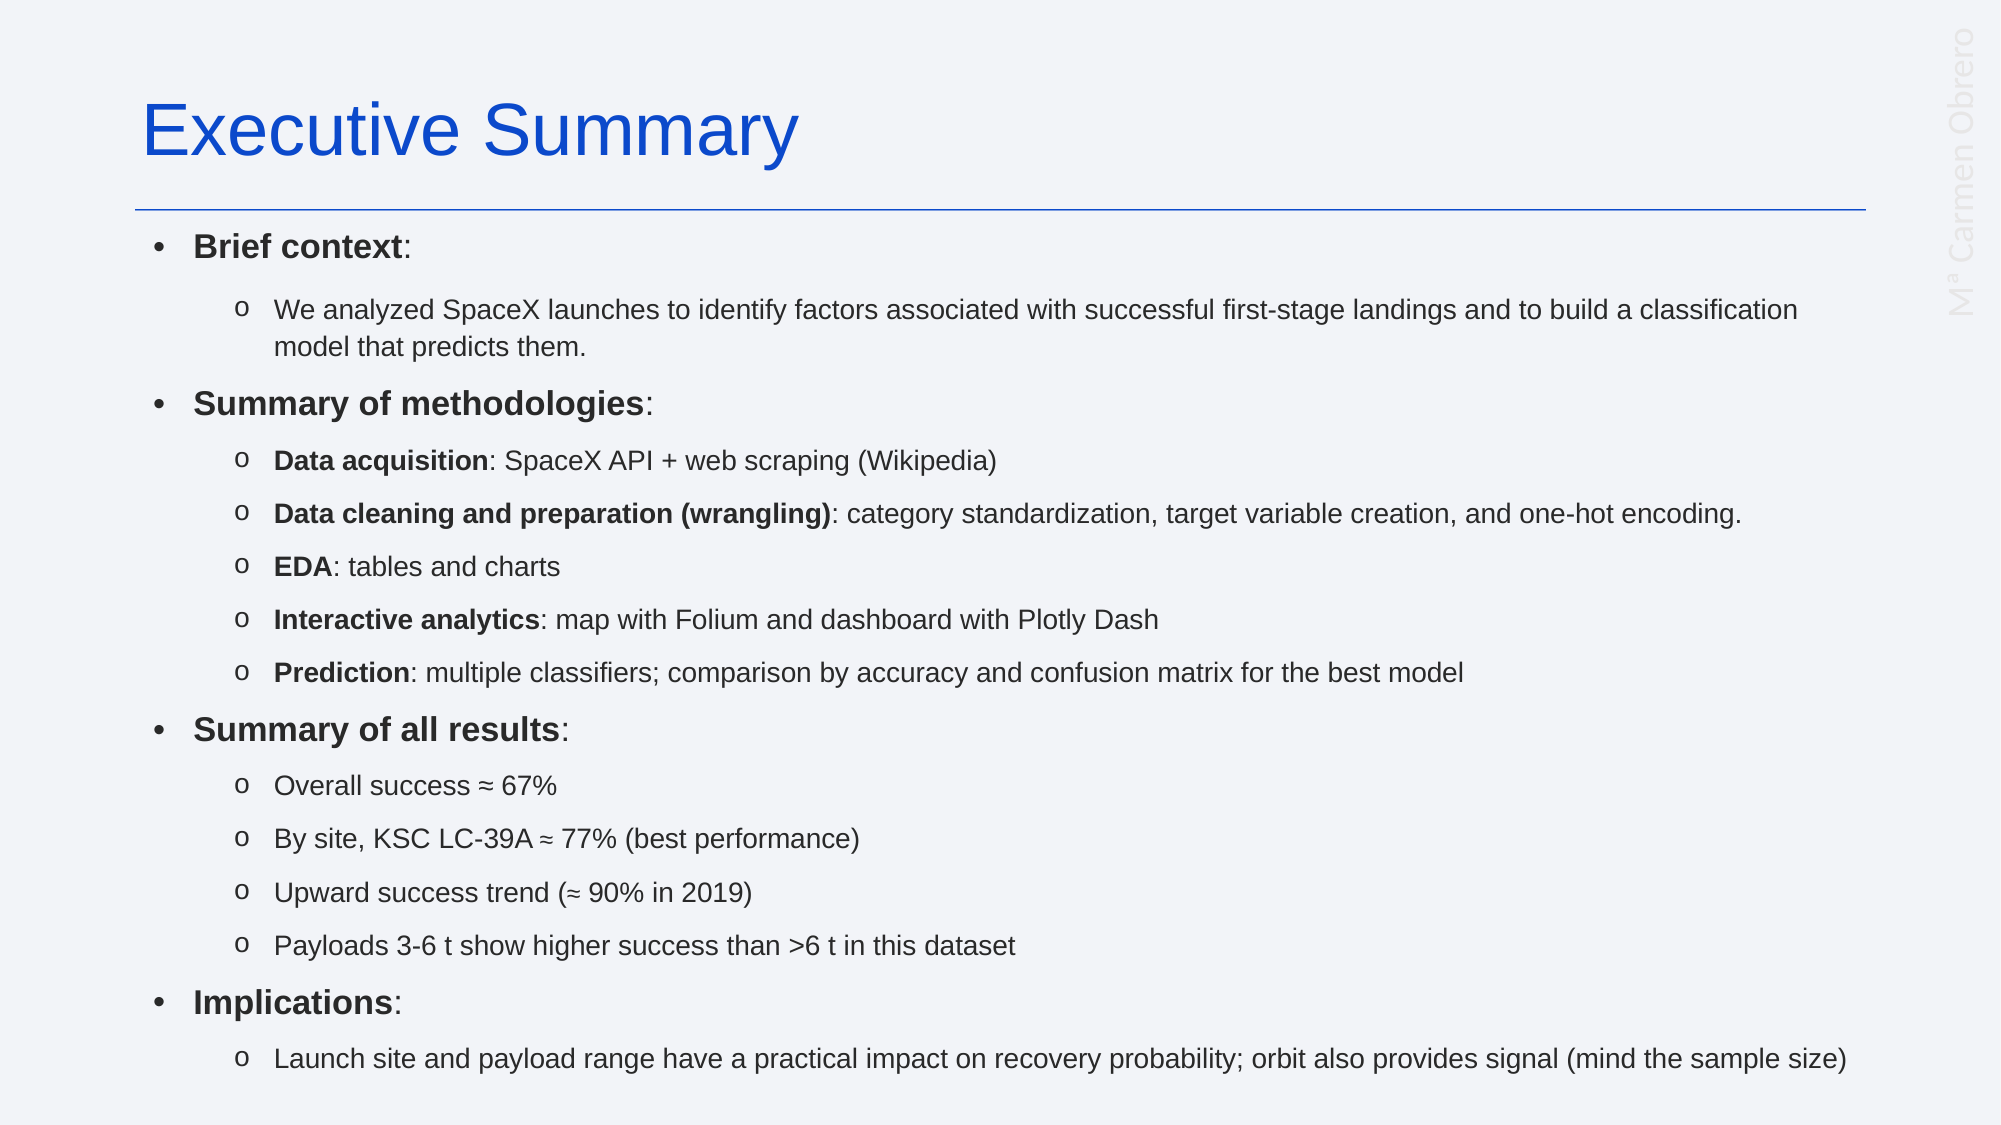

Executive Summary
Brief context:
We analyzed SpaceX launches to identify factors associated with successful first-stage landings and to build a classification model that predicts them.
Summary of methodologies:
Data acquisition: SpaceX API + web scraping (Wikipedia)
Data cleaning and preparation (wrangling): category standardization, target variable creation, and one-hot encoding.
EDA: tables and charts
Interactive analytics: map with Folium and dashboard with Plotly Dash
Prediction: multiple classifiers; comparison by accuracy and confusion matrix for the best model
Summary of all results:
Overall success ≈ 67%
By site, KSC LC-39A ≈ 77% (best performance)
Upward success trend (≈ 90% in 2019)
Payloads 3-6 t show higher success than >6 t in this dataset
Implications:
Launch site and payload range have a practical impact on recovery probability; orbit also provides signal (mind the sample size)